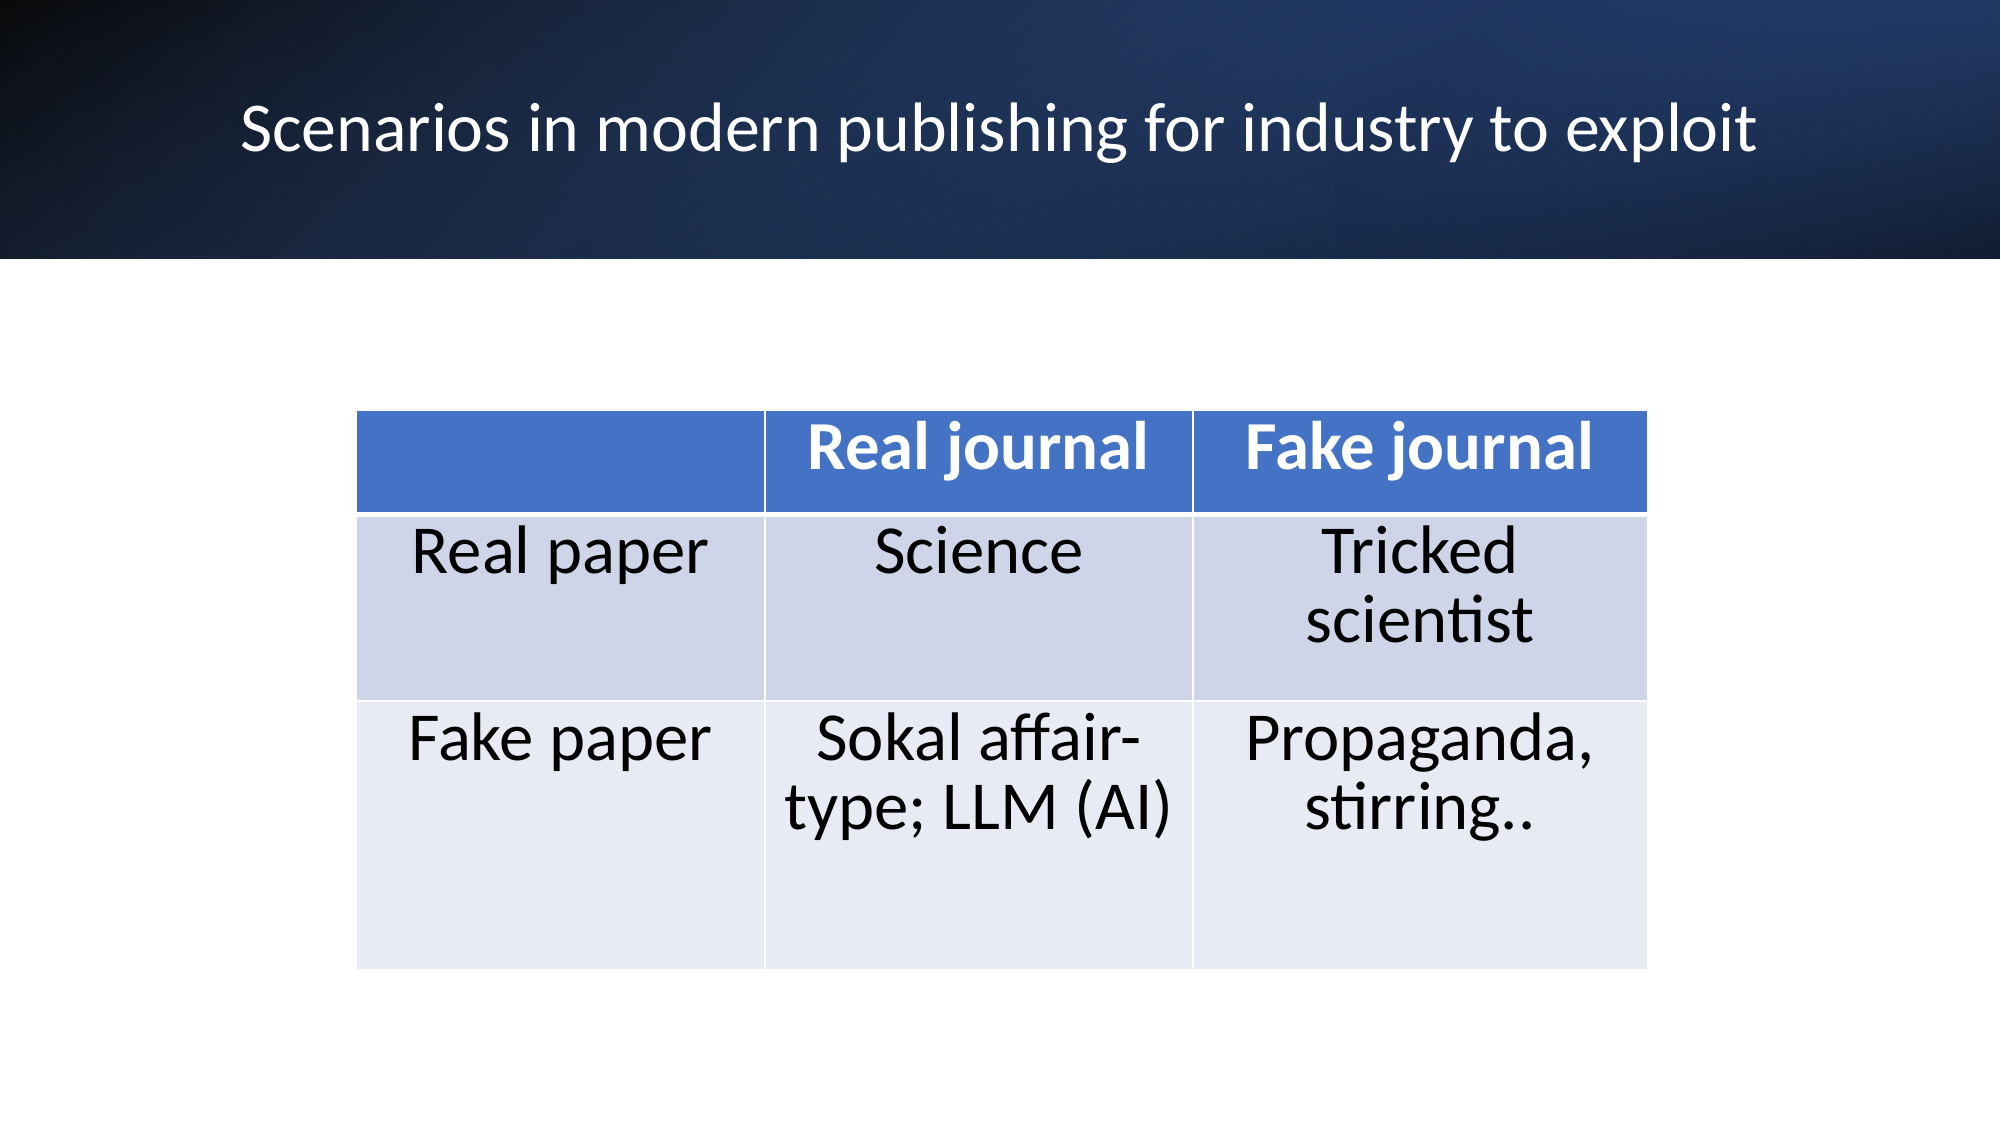

# Scenarios in modern publishing for industry to exploit
|  | Real journal | Fake journal |
| --- | --- | --- |
| Real paper | Science | Tricked scientist |
| Fake paper | Sokal affair-type; LLM (AI) | Propaganda, stirring.. |